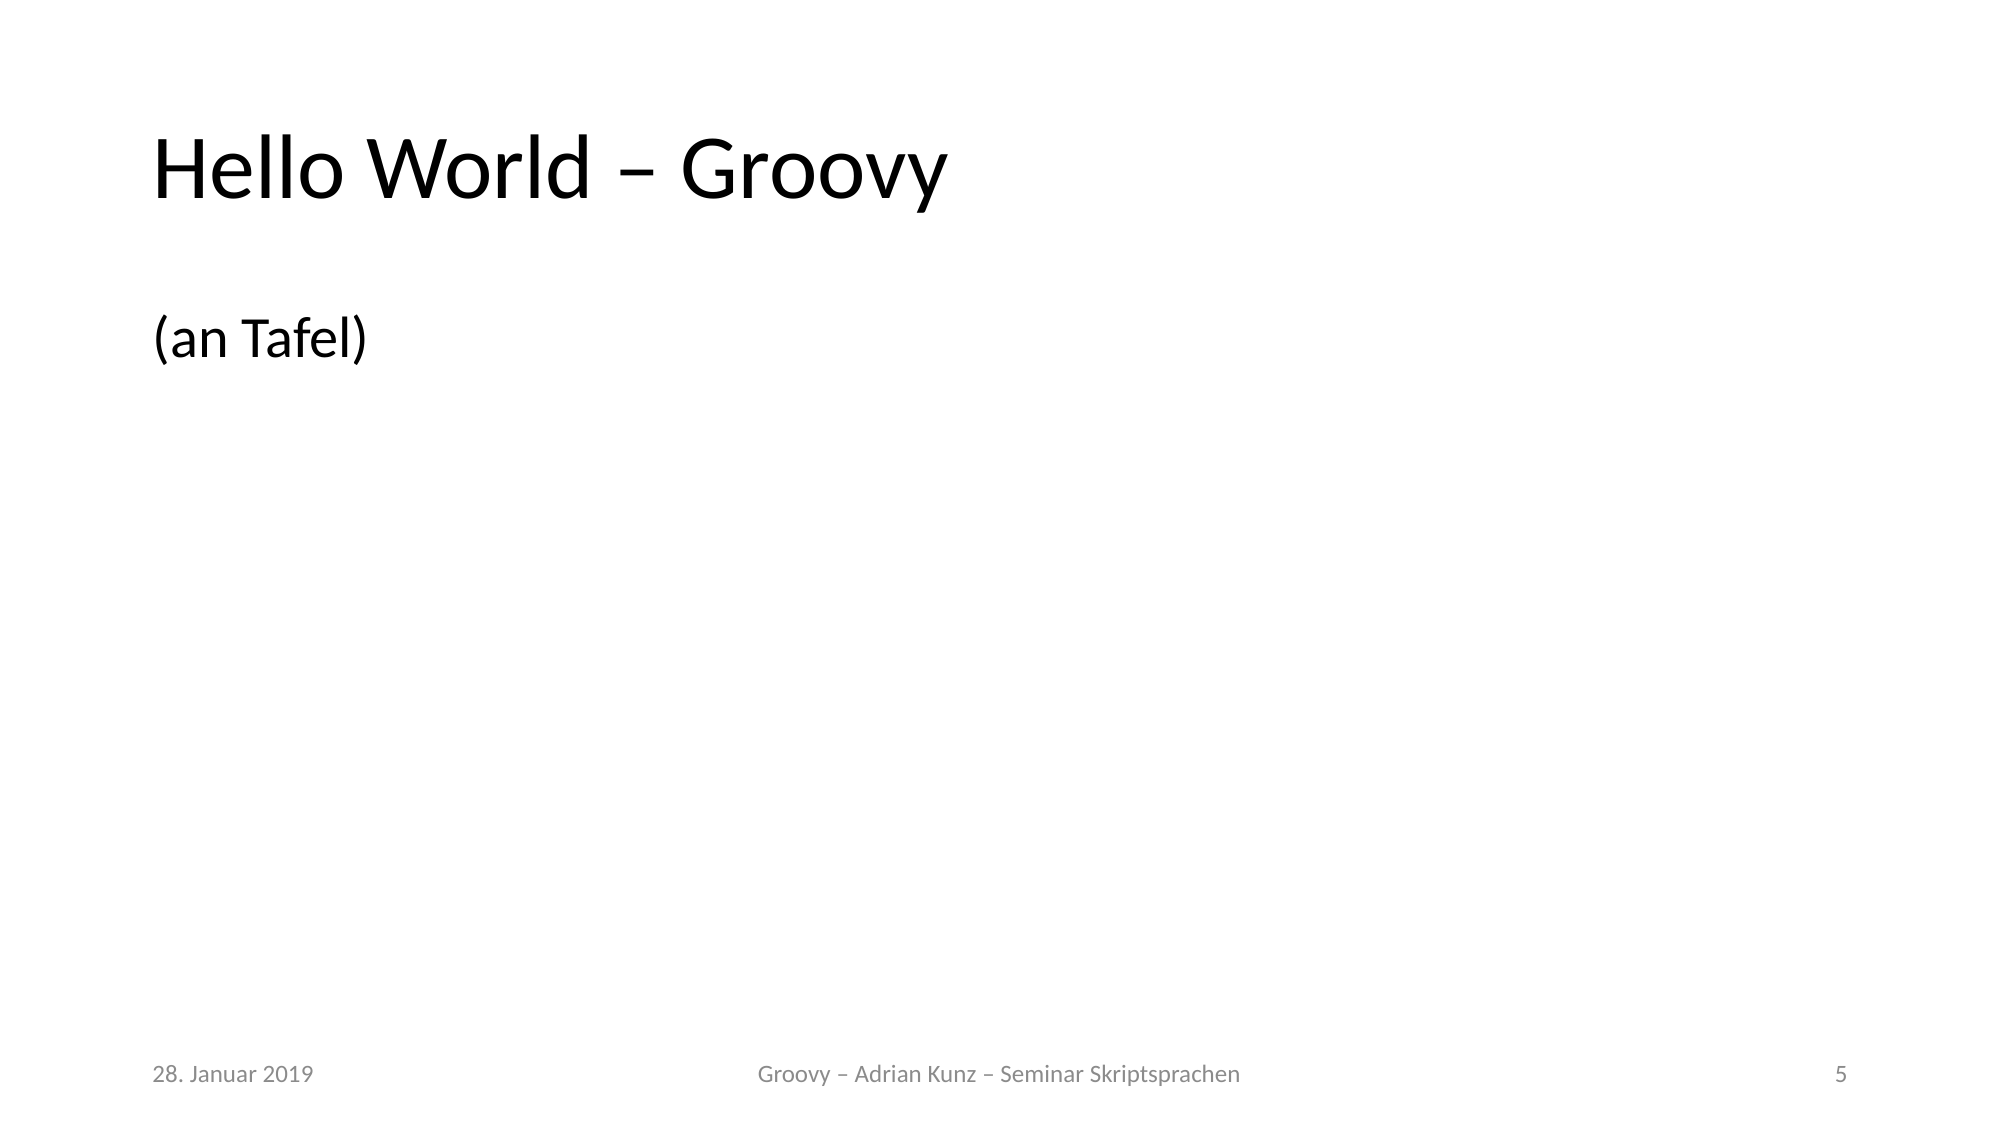

# Hello World – Groovy
(an Tafel)
28. Januar 2019
Groovy – Adrian Kunz – Seminar Skriptsprachen
5